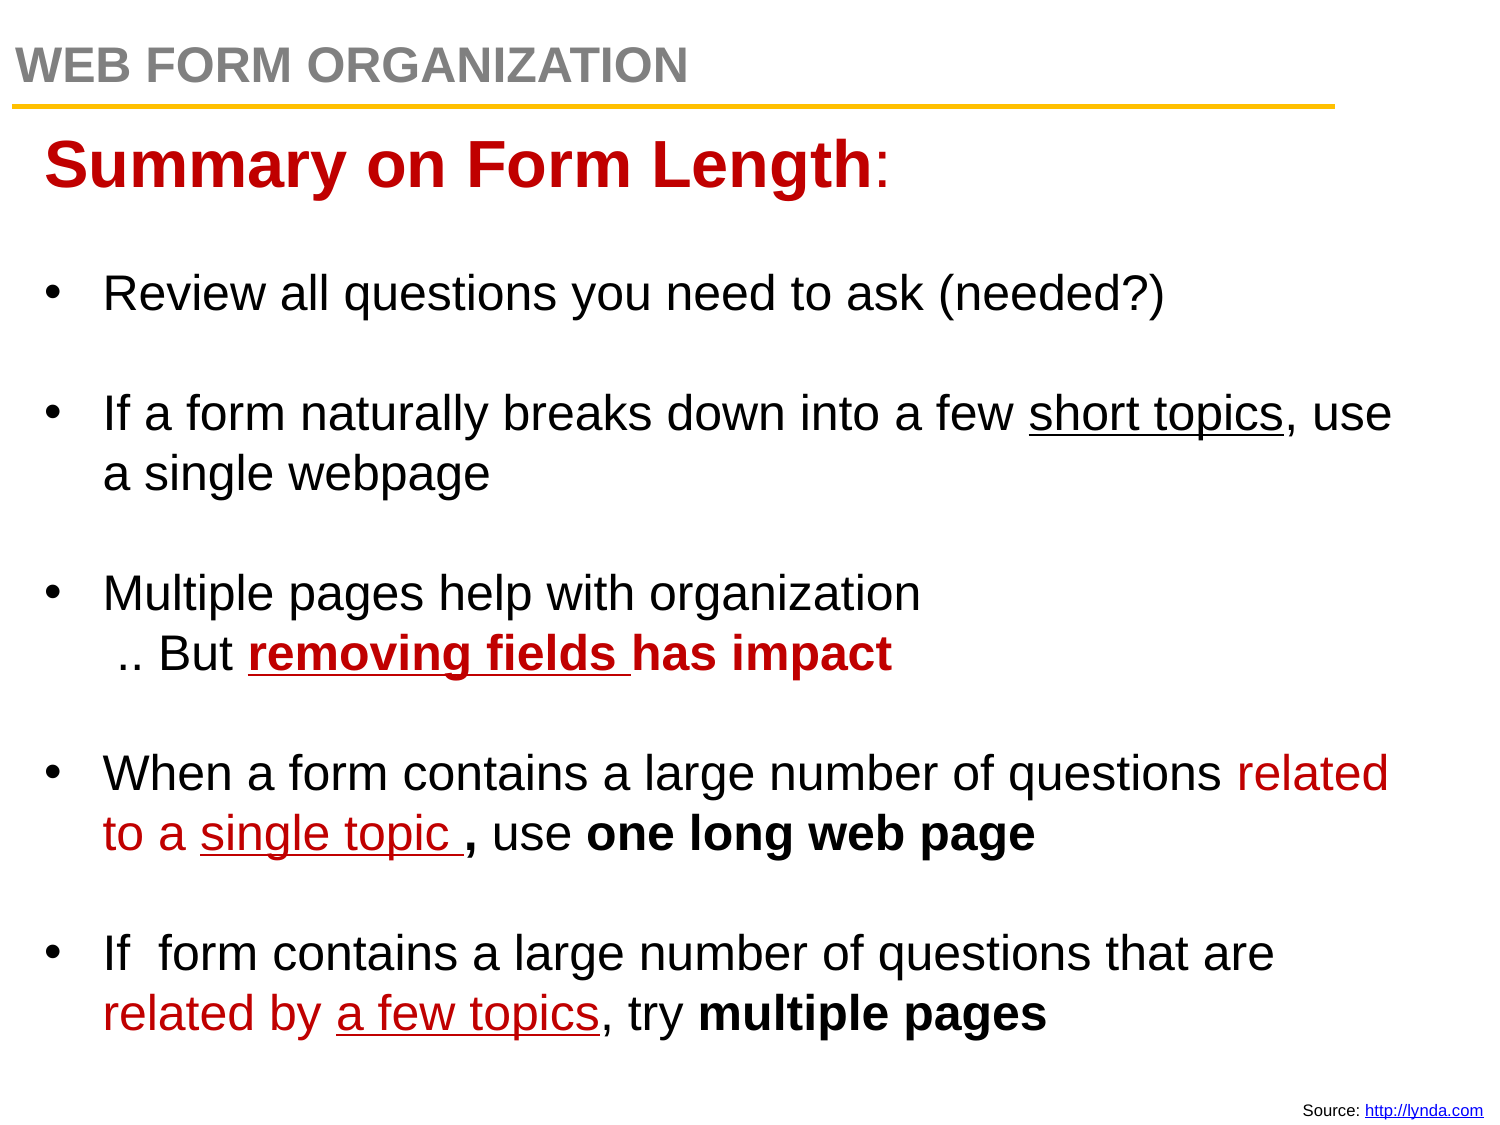

WEB FORM ORGANIZATION

Summary on Form Length:

Review all questions you need to ask (needed?)
If a form naturally breaks down into a few short topics, use a single webpage
Multiple pages help with organization
 .. But removing fields has impact
When a form contains a large number of questions related to a single topic , use one long web page
If  form contains a large number of questions that are related by a few topics, try multiple pages

Source: http://lynda.com